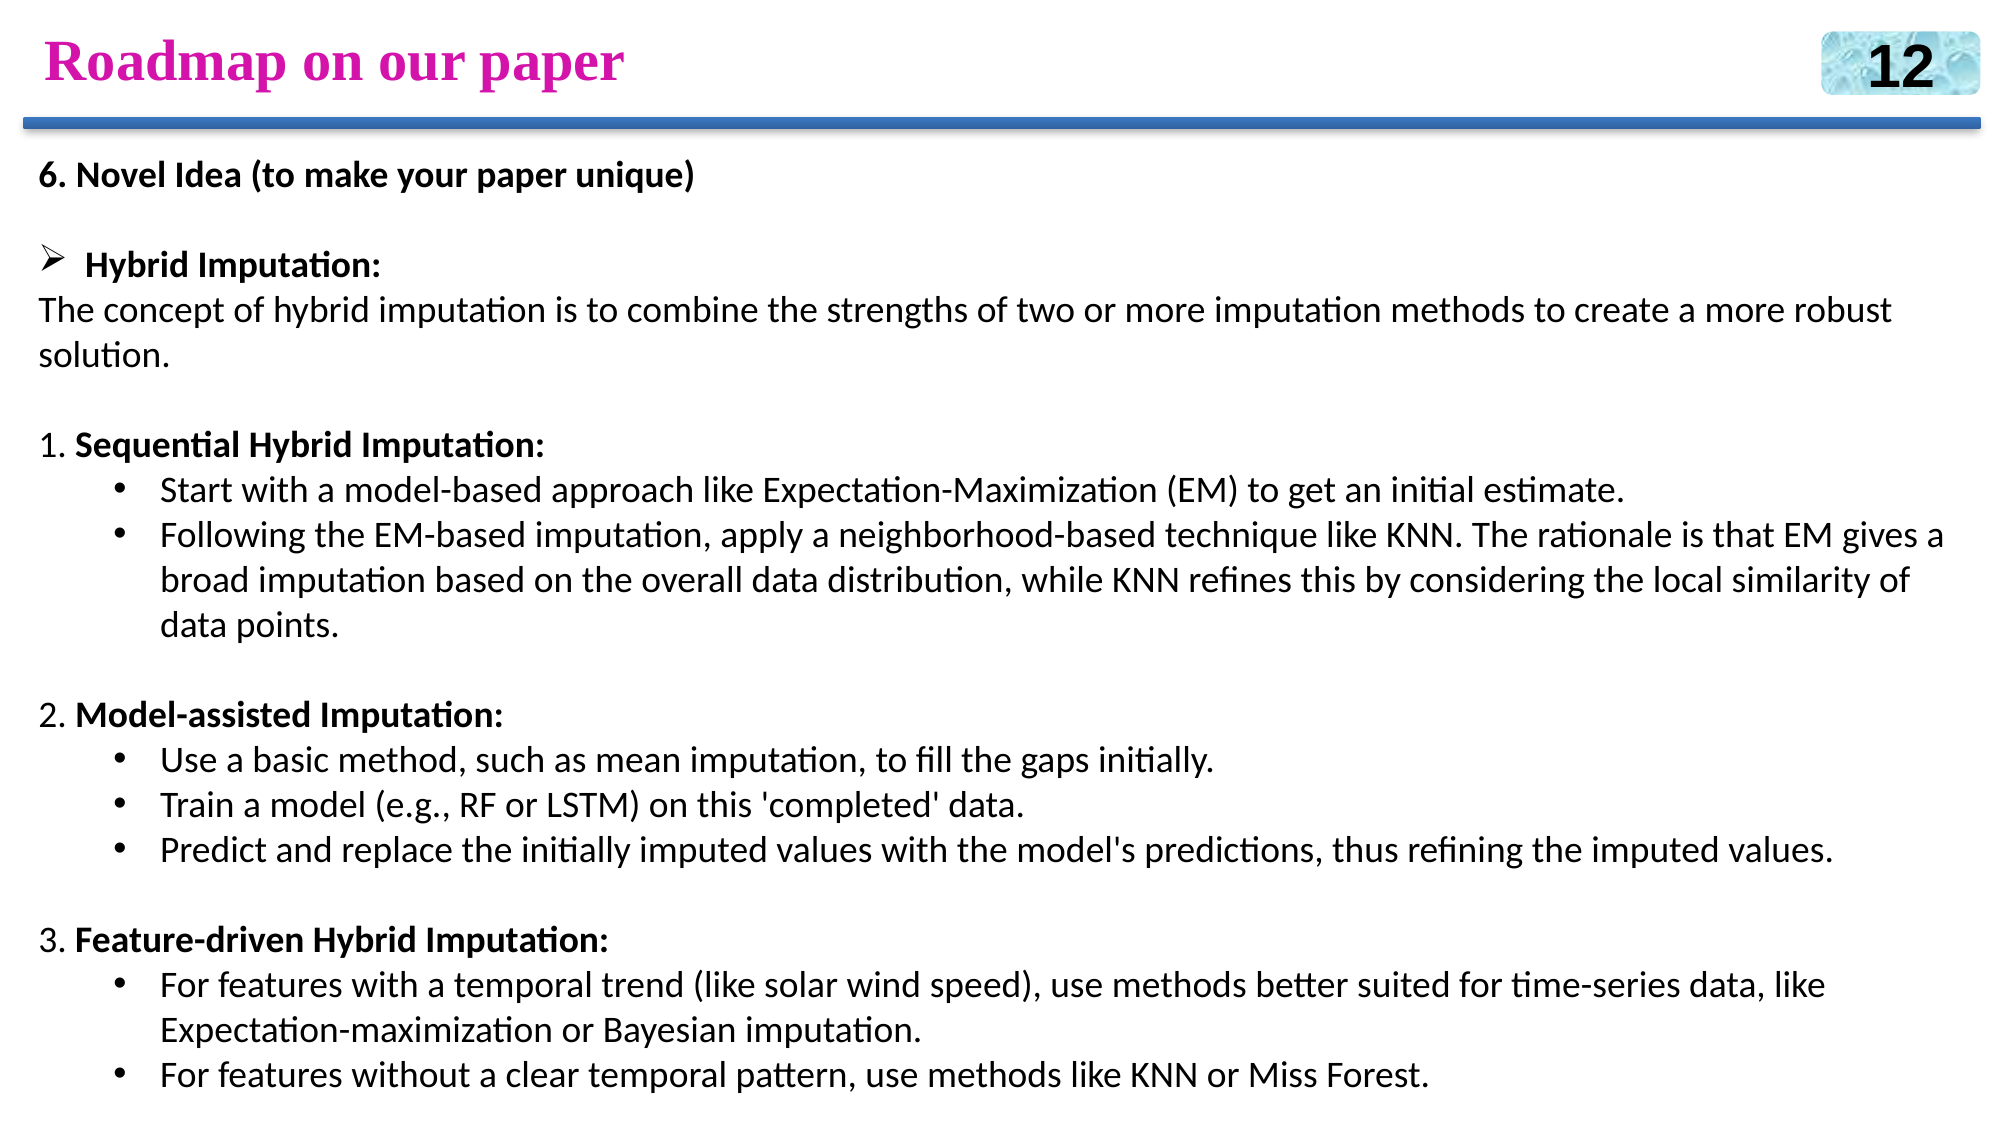

# Roadmap on our paper
12

6. Novel Idea (to make your paper unique)

Hybrid Imputation:
The concept of hybrid imputation is to combine the strengths of two or more imputation methods to create a more robust solution.

1. Sequential Hybrid Imputation:
Start with a model-based approach like Expectation-Maximization (EM) to get an initial estimate.
Following the EM-based imputation, apply a neighborhood-based technique like KNN. The rationale is that EM gives a broad imputation based on the overall data distribution, while KNN refines this by considering the local similarity of data points.

2. Model-assisted Imputation:
Use a basic method, such as mean imputation, to fill the gaps initially.
Train a model (e.g., RF or LSTM) on this 'completed' data.
Predict and replace the initially imputed values with the model's predictions, thus refining the imputed values.

3. Feature-driven Hybrid Imputation:
For features with a temporal trend (like solar wind speed), use methods better suited for time-series data, like Expectation-maximization or Bayesian imputation.
For features without a clear temporal pattern, use methods like KNN or Miss Forest.